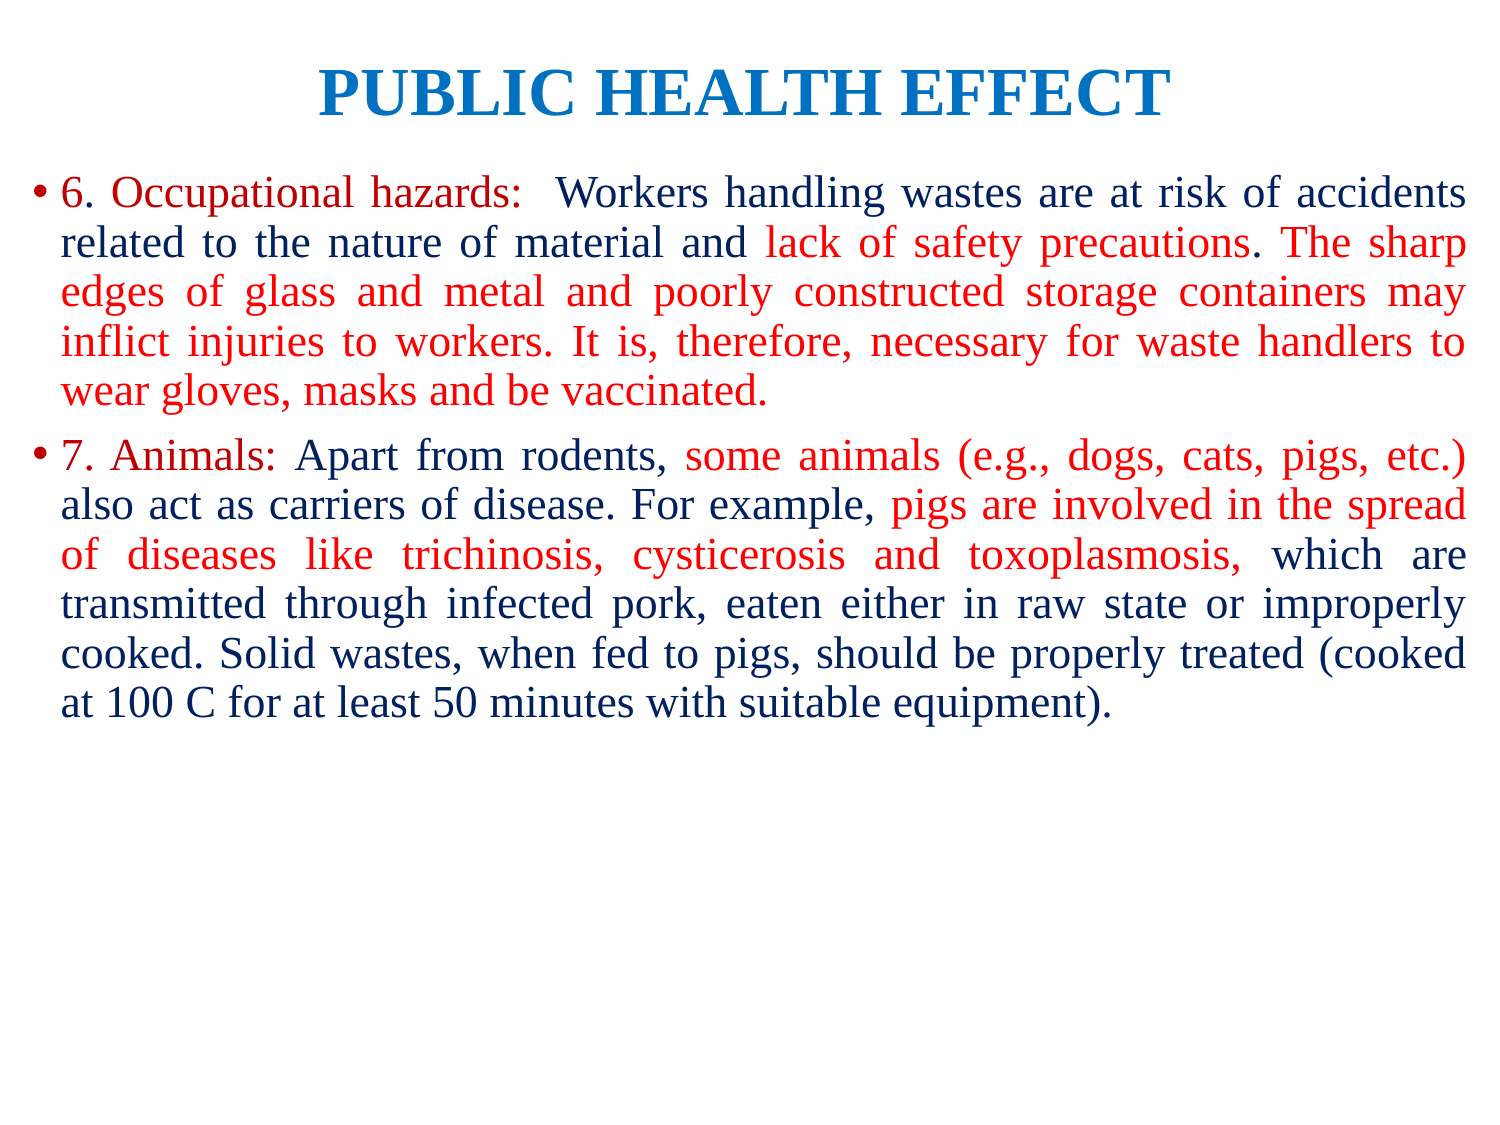

# PUBLIC HEALTH EFFECT
6. Occupational hazards:  Workers handling wastes are at risk of accidents related to the nature of material and lack of safety precautions. The sharp edges of glass and metal and poorly constructed storage containers may inflict injuries to workers. It is, therefore, necessary for waste handlers to wear gloves, masks and be vaccinated.
7. Animals: Apart from rodents, some animals (e.g., dogs, cats, pigs, etc.) also act as carriers of disease. For example, pigs are involved in the spread of diseases like trichinosis, cysticerosis and toxoplasmosis, which are transmitted through infected pork, eaten either in raw state or improperly cooked. Solid wastes, when fed to pigs, should be properly treated (cooked at 100 C for at least 50 minutes with suitable equipment).